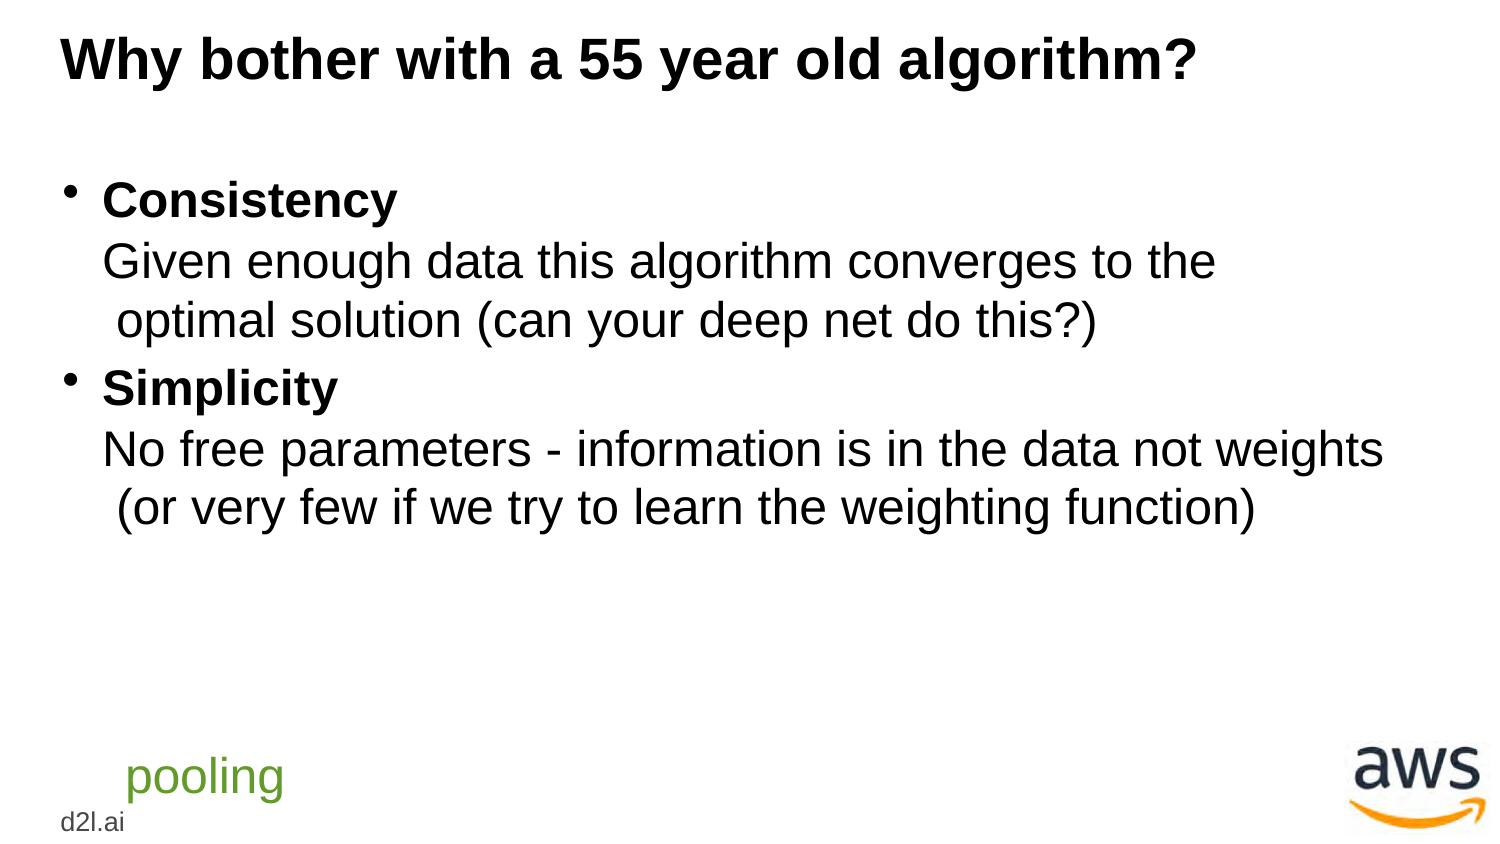

# Why bother with a 55 year old algorithm?
Consistency
Given enough data this algorithm converges to the  optimal solution (can your deep net do this?)
Simplicity
No free parameters - information is in the data not weights  (or very few if we try to learn the weighting function)

•	Deep Learning Variant
•	Learn weighting function
•	Replace averaging (pooling) by weighted pooling
d2l.ai